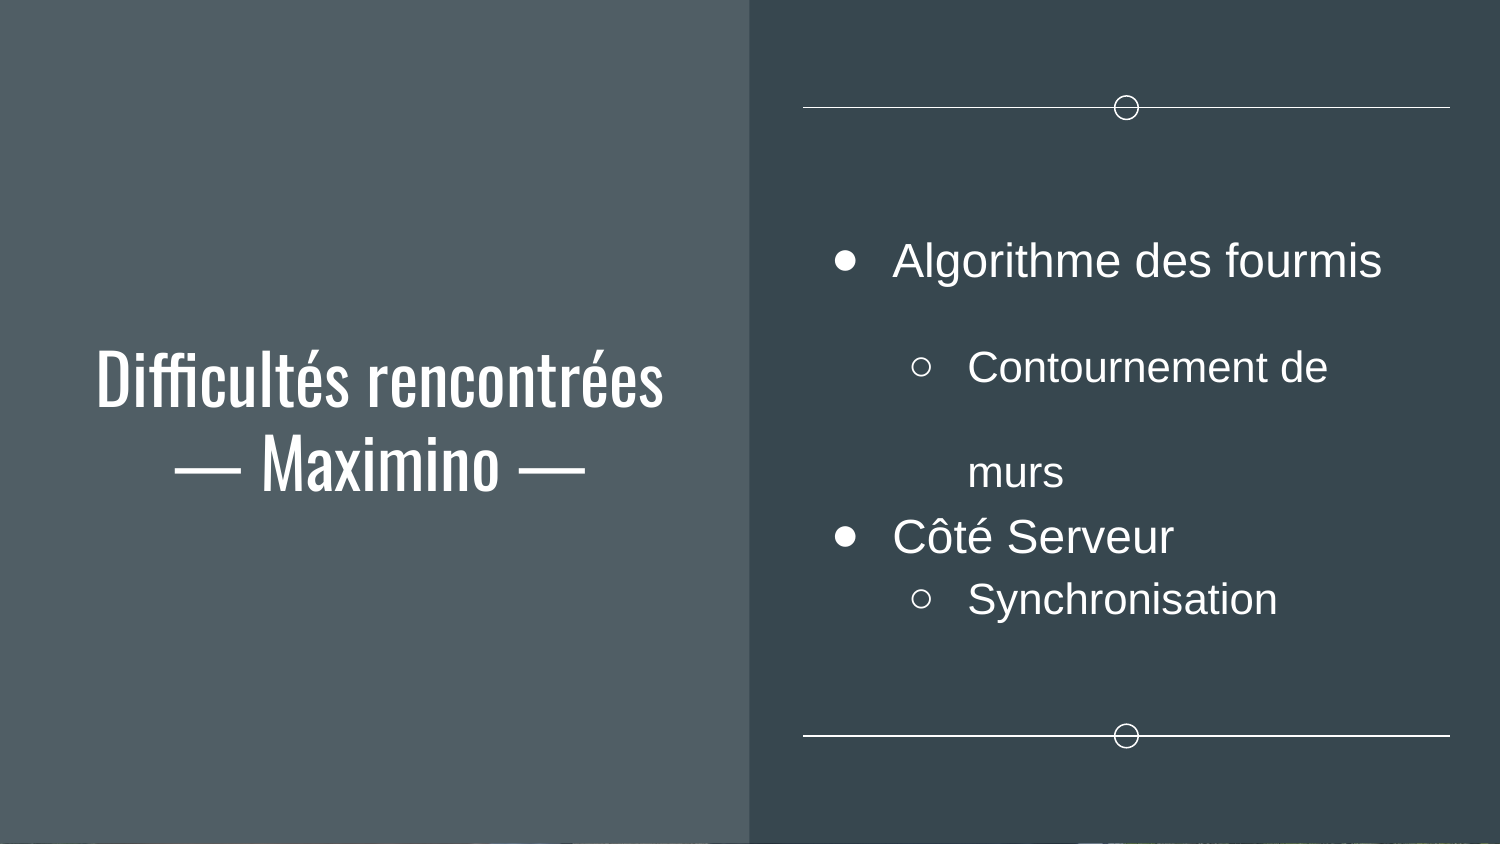

Algorithme des fourmis
Contournement de murs
Côté Serveur
Synchronisation
# Difficultés rencontrées
— Maximino —